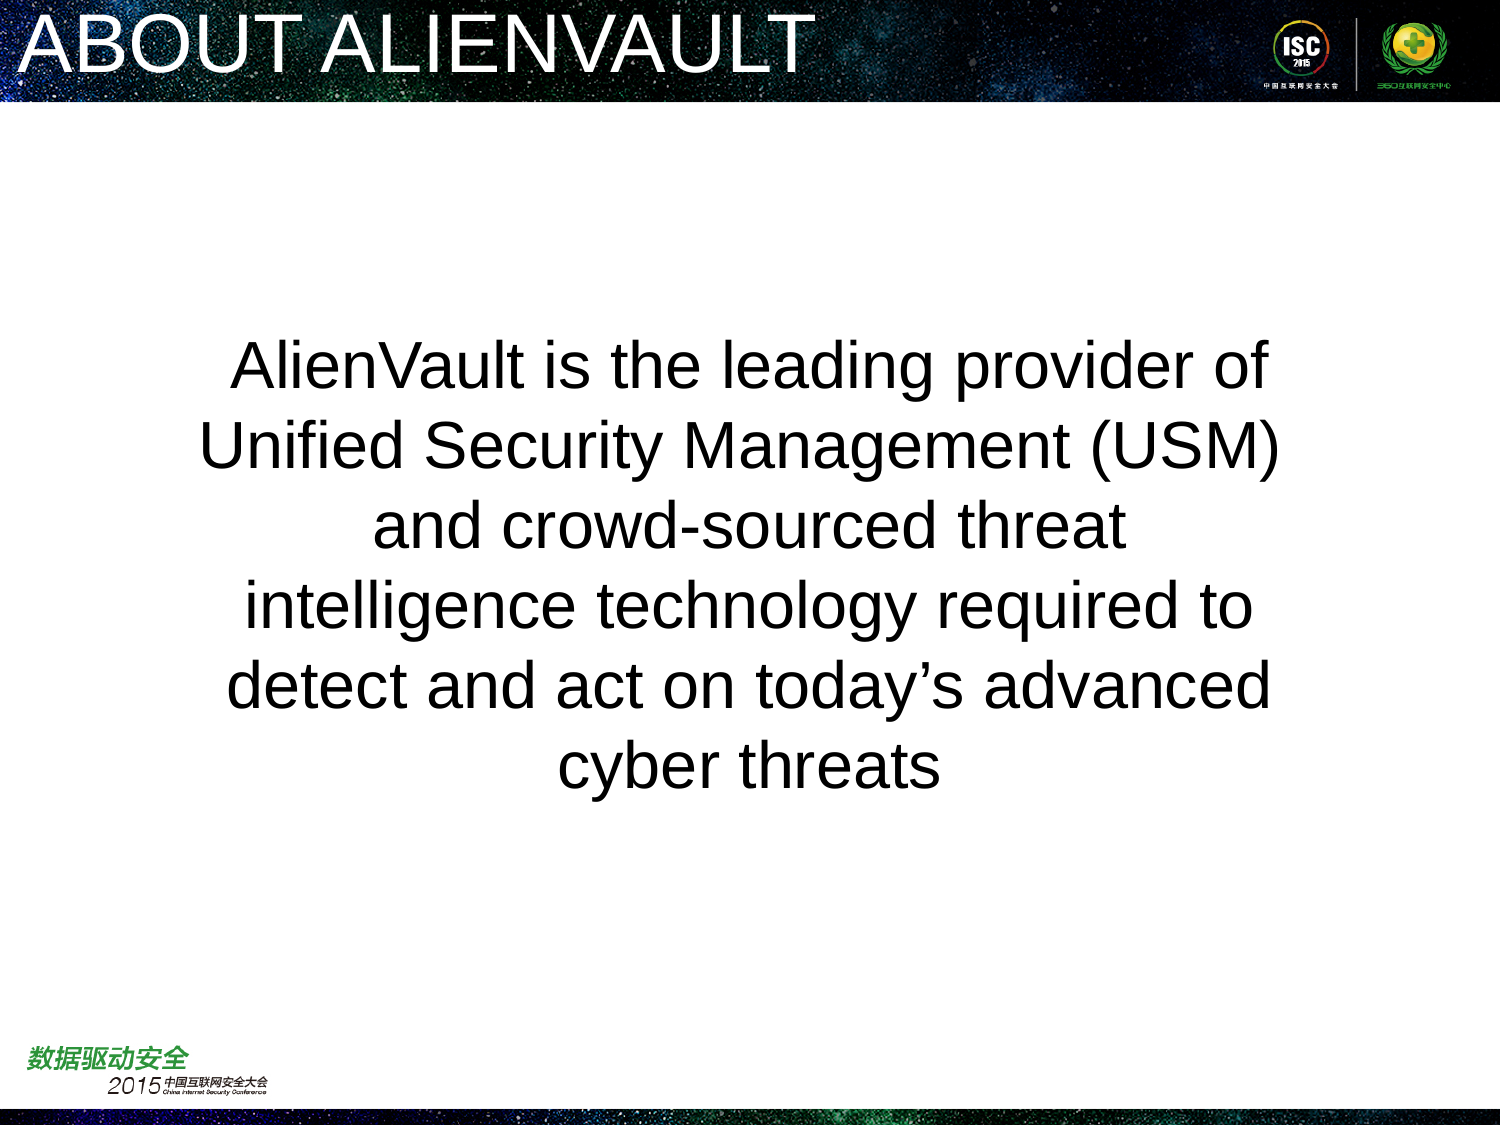

ABOUT ALIENVAULT
AlienVault is the leading provider of Unified Security Management (USM)  and crowd-sourced threat intelligence technology required to detect and act on today’s advanced cyber threats